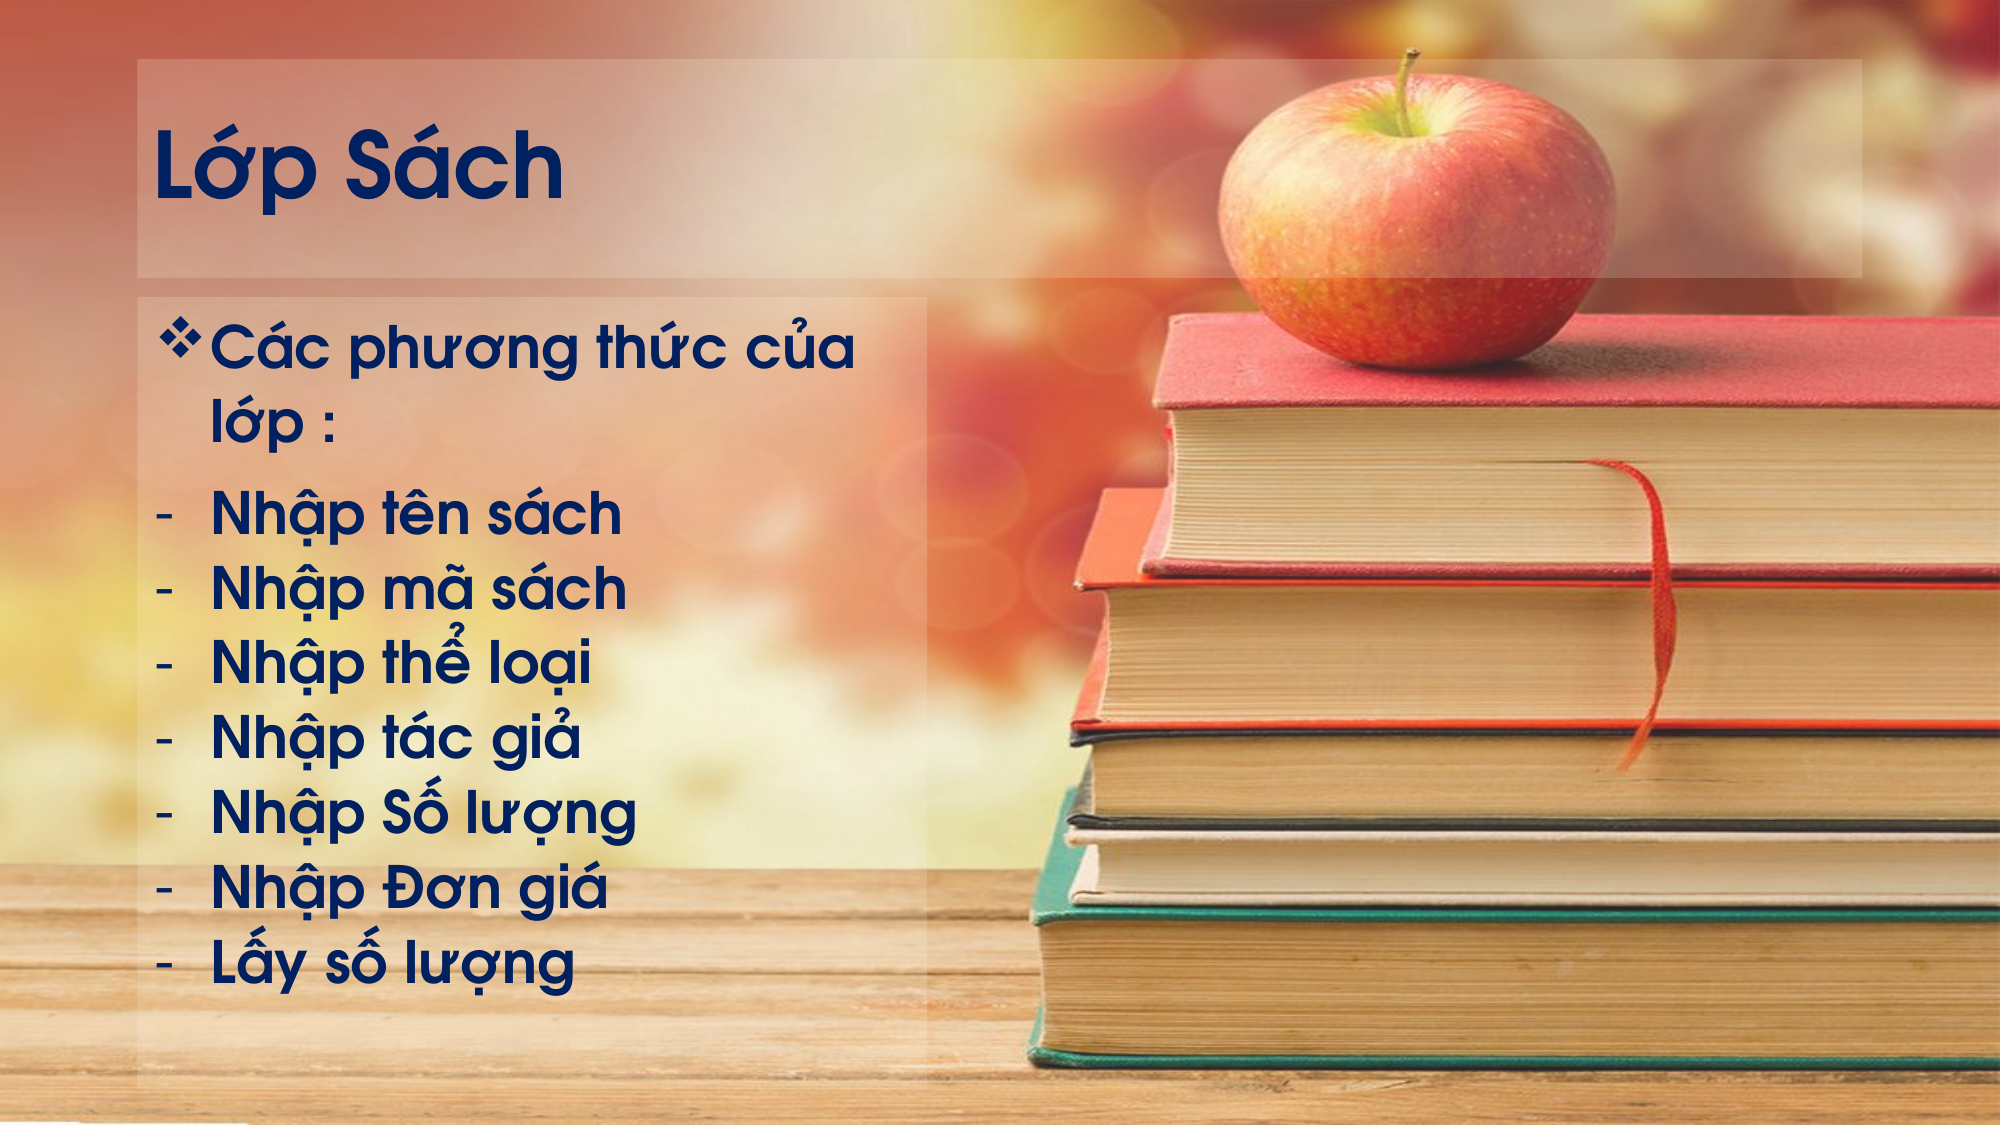

# Lớp Sách
Các phương thức của lớp :
Nhập tên sách
Nhập mã sách
Nhập thể loại
Nhập tác giả
Nhập Số lượng
Nhập Đơn giá
Lấy số lượng